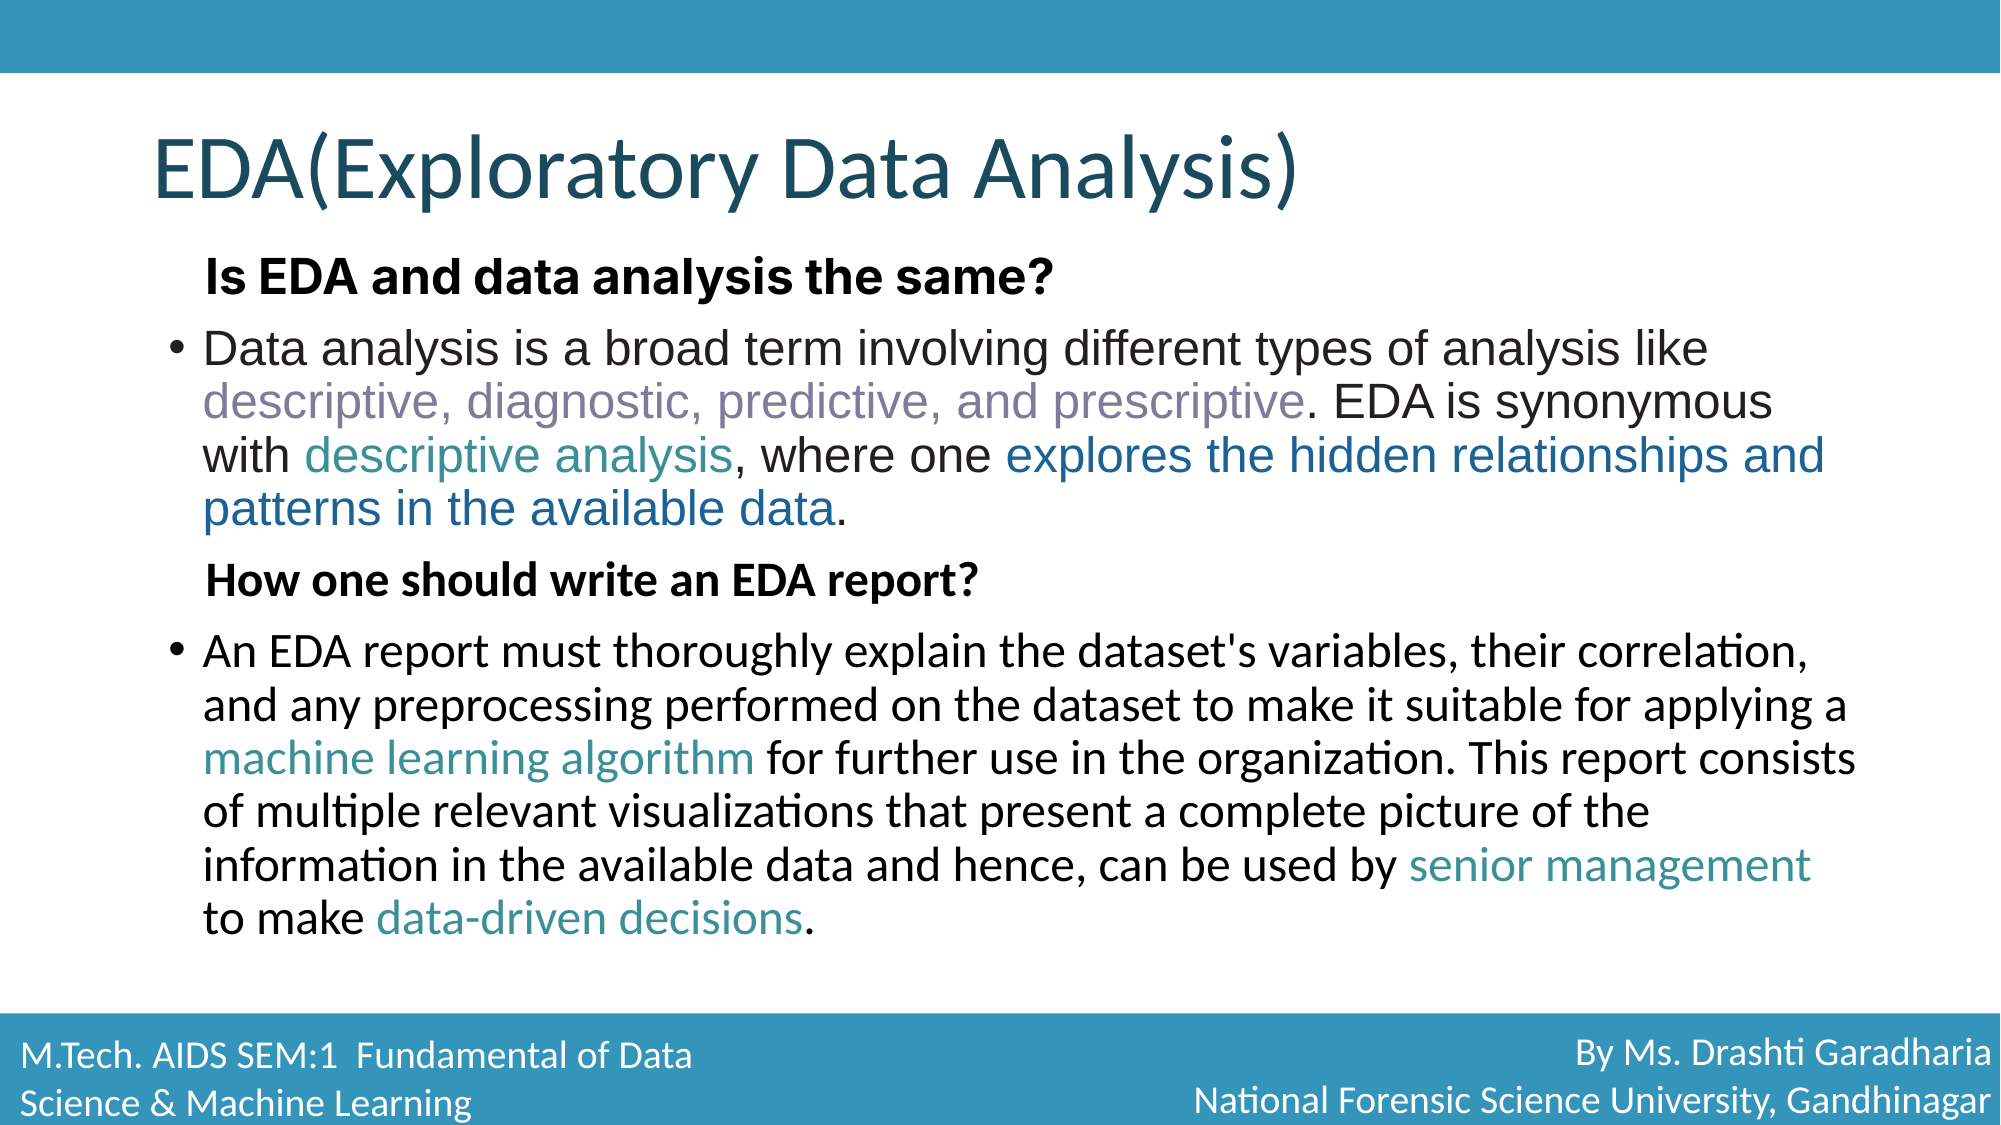

# EDA(Exploratory Data Analysis)
Is EDA and data analysis the same?
Data analysis is a broad term involving different types of analysis like descriptive, diagnostic, predictive, and prescriptive. EDA is synonymous with descriptive analysis, where one explores the hidden relationships and patterns in the available data.
How one should write an EDA report?
An EDA report must thoroughly explain the dataset's variables, their correlation, and any preprocessing performed on the dataset to make it suitable for applying a machine learning algorithm for further use in the organization. This report consists of multiple relevant visualizations that present a complete picture of the information in the available data and hence, can be used by senior management to make data-driven decisions.